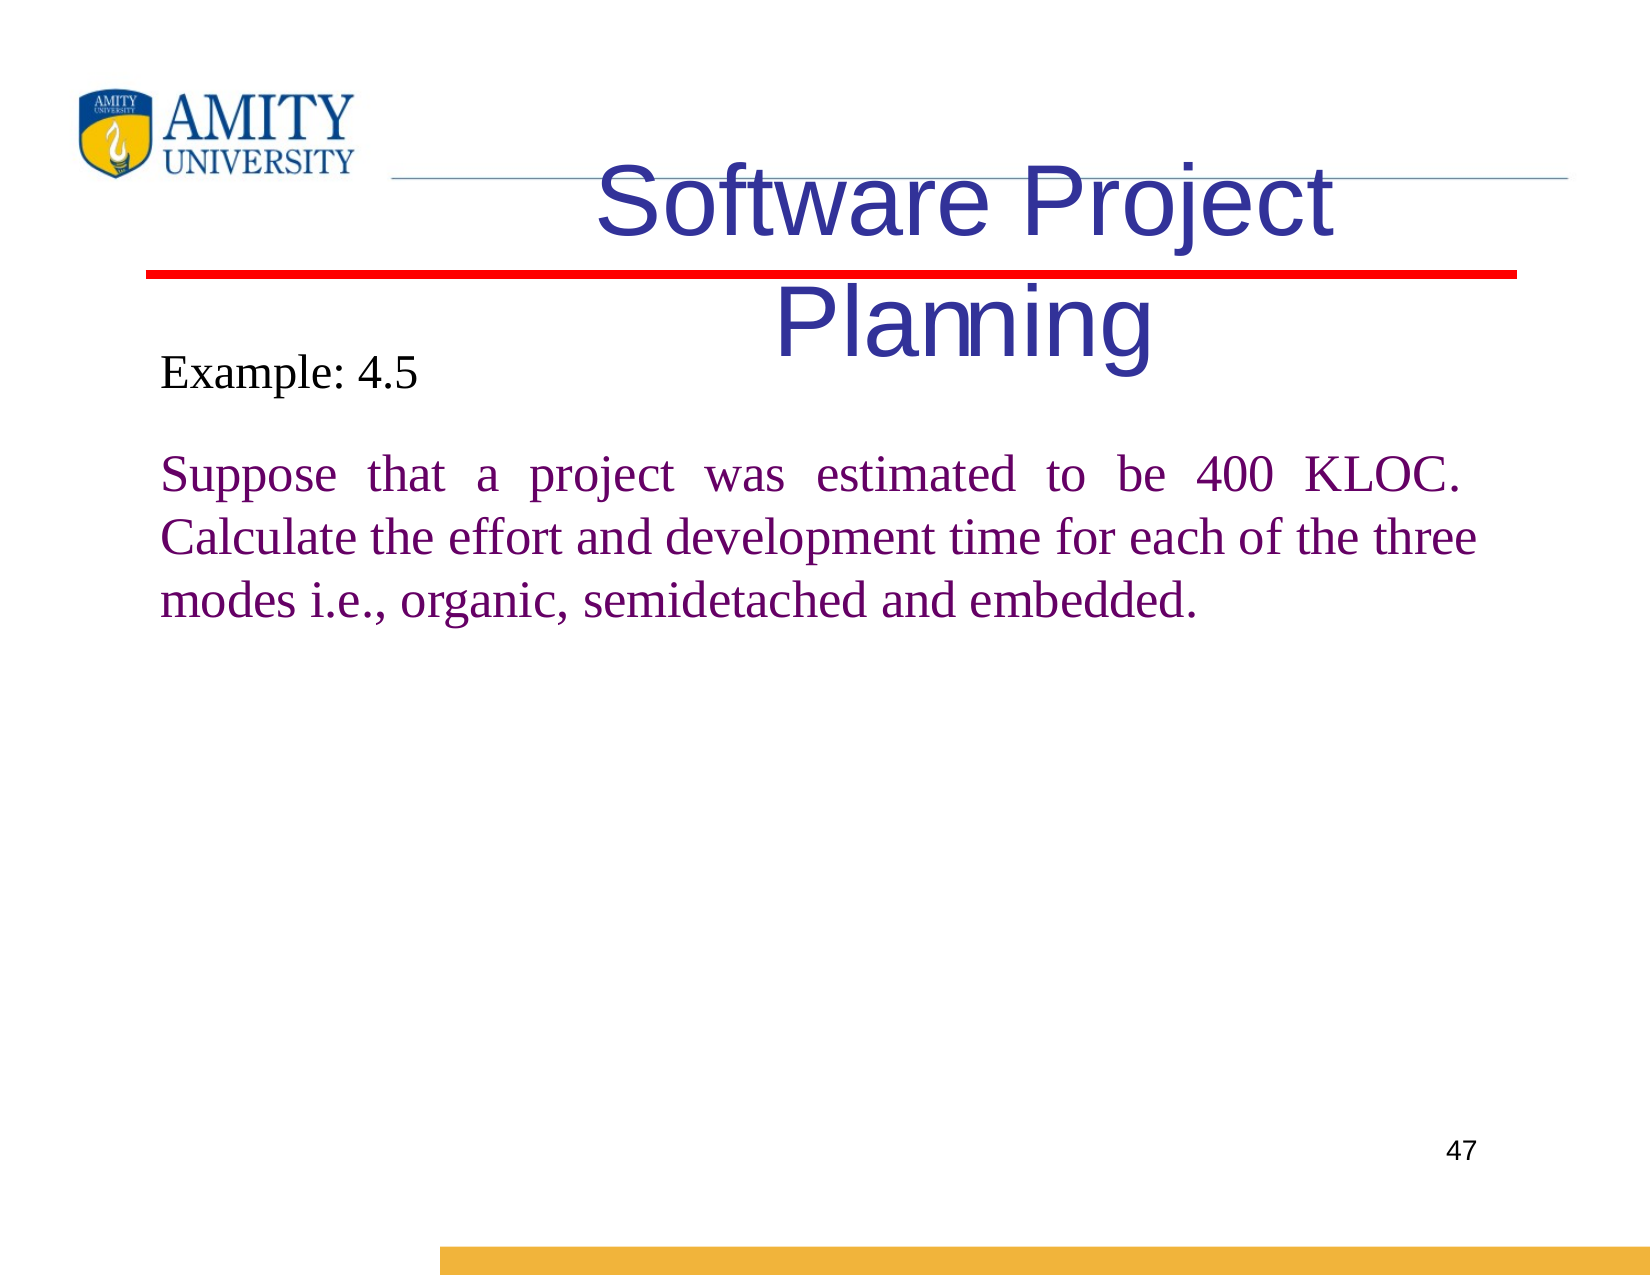

# Software Project Planning

Example: 4.5
Suppose that a project was estimated to be 400 KLOC.  Calculate the effort and development time for each of the three  modes i.e., organic, semidetached and embedded.
47
Software Engineering (3rd ed.), By K.K Aggarwal & Yogesh Singh, Copyright © New Age International Publishers, 2007